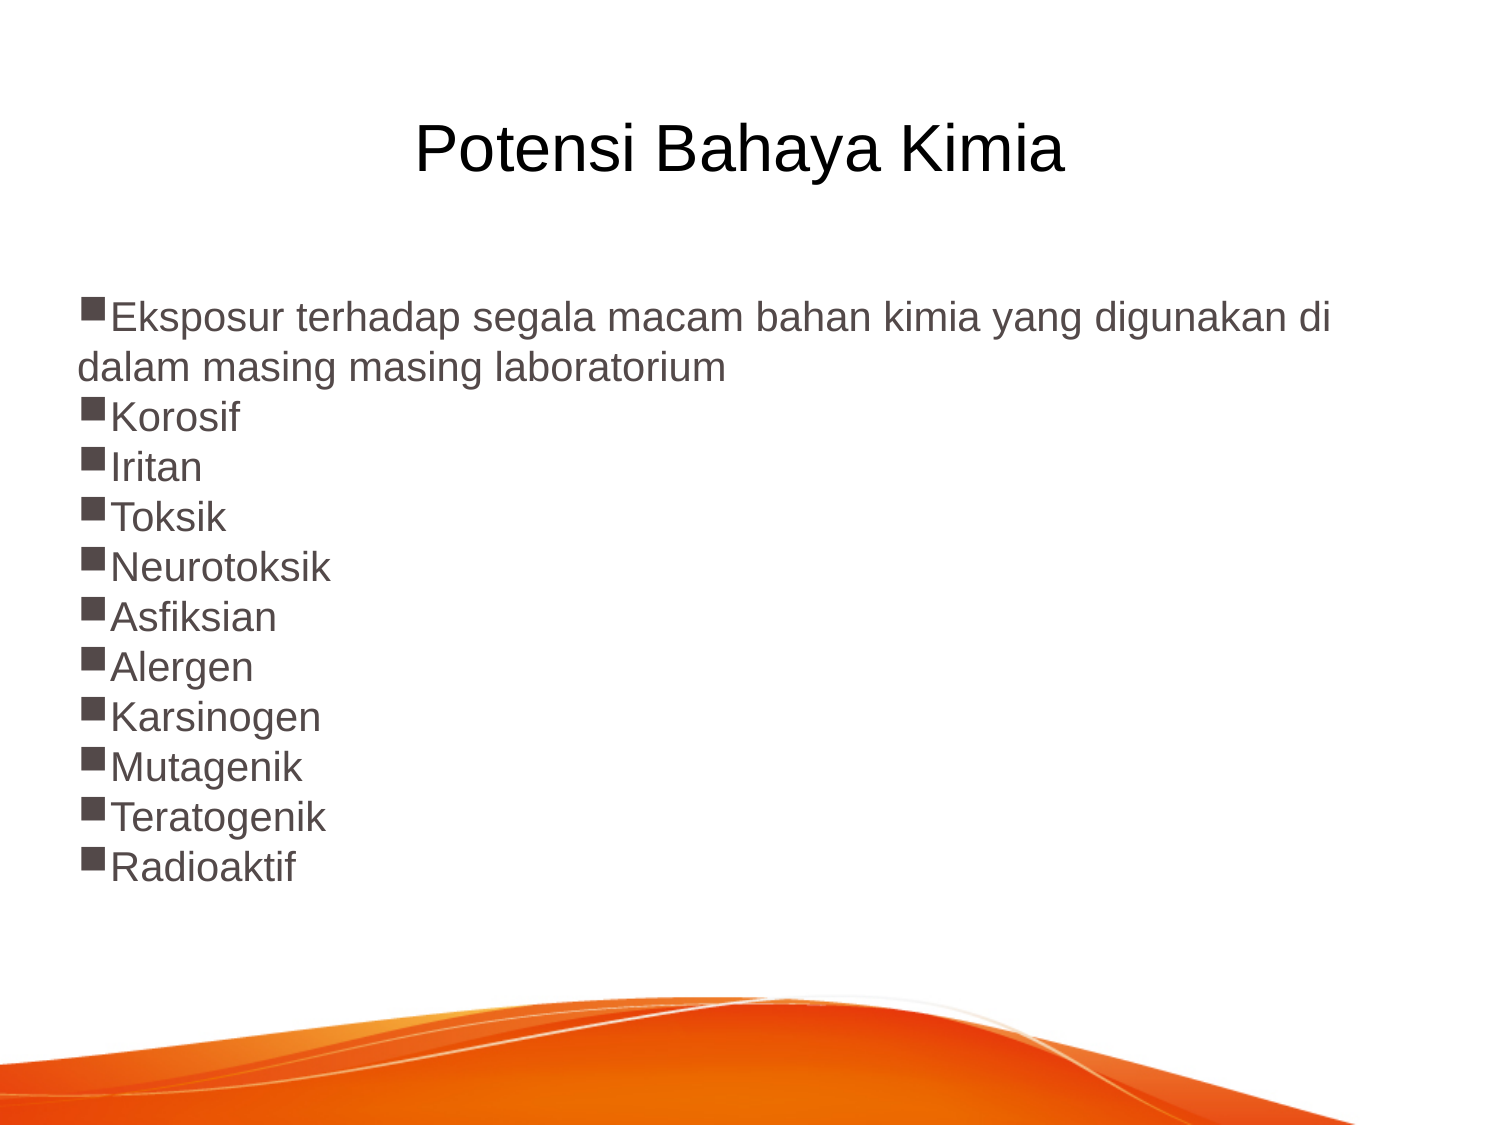

Potensi Bahaya Kimia
Eksposur terhadap segala macam bahan kimia yang digunakan di dalam masing masing laboratorium
Korosif
Iritan
Toksik
Neurotoksik
Asfiksian
Alergen
Karsinogen
Mutagenik
Teratogenik
Radioaktif